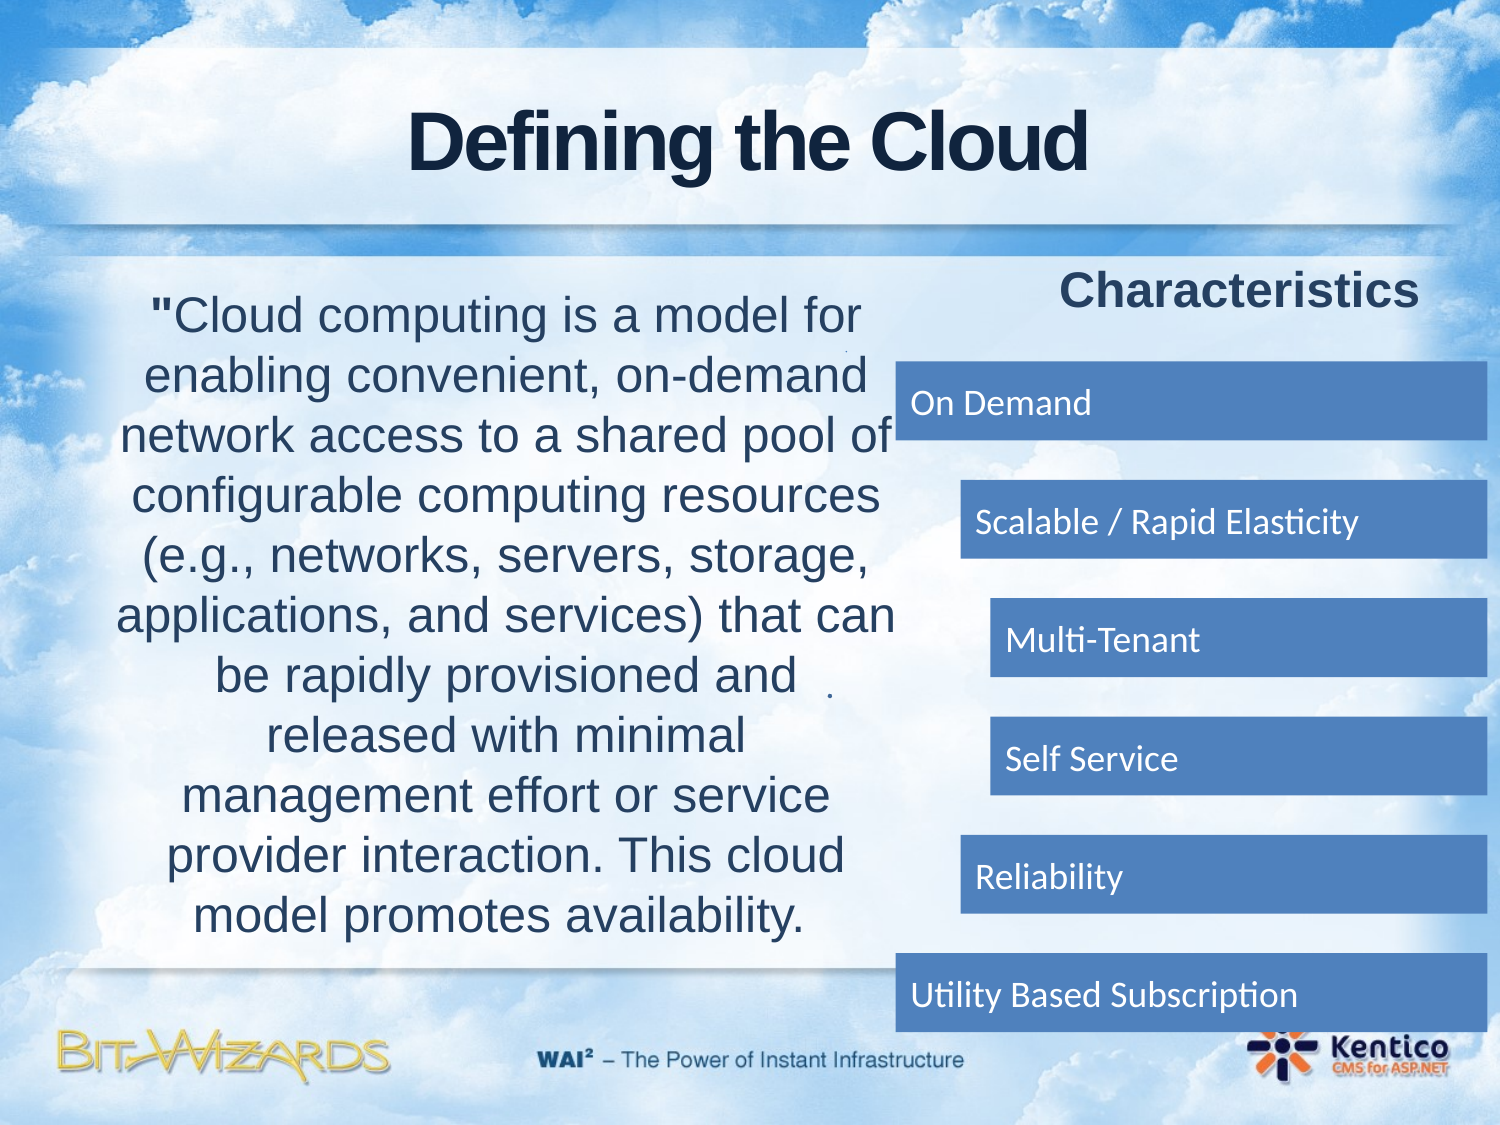

# Defining the Cloud
Characteristics
"Cloud computing is a model for enabling convenient, on-demand network access to a shared pool of configurable computing resources (e.g., networks, servers, storage, applications, and services) that can be rapidly provisioned and released with minimal management effort or service provider interaction. This cloud model promotes availability.
On Demand
Scalable / Rapid Elasticity
Multi-Tenant
Self Service
Reliability
Utility Based Subscription